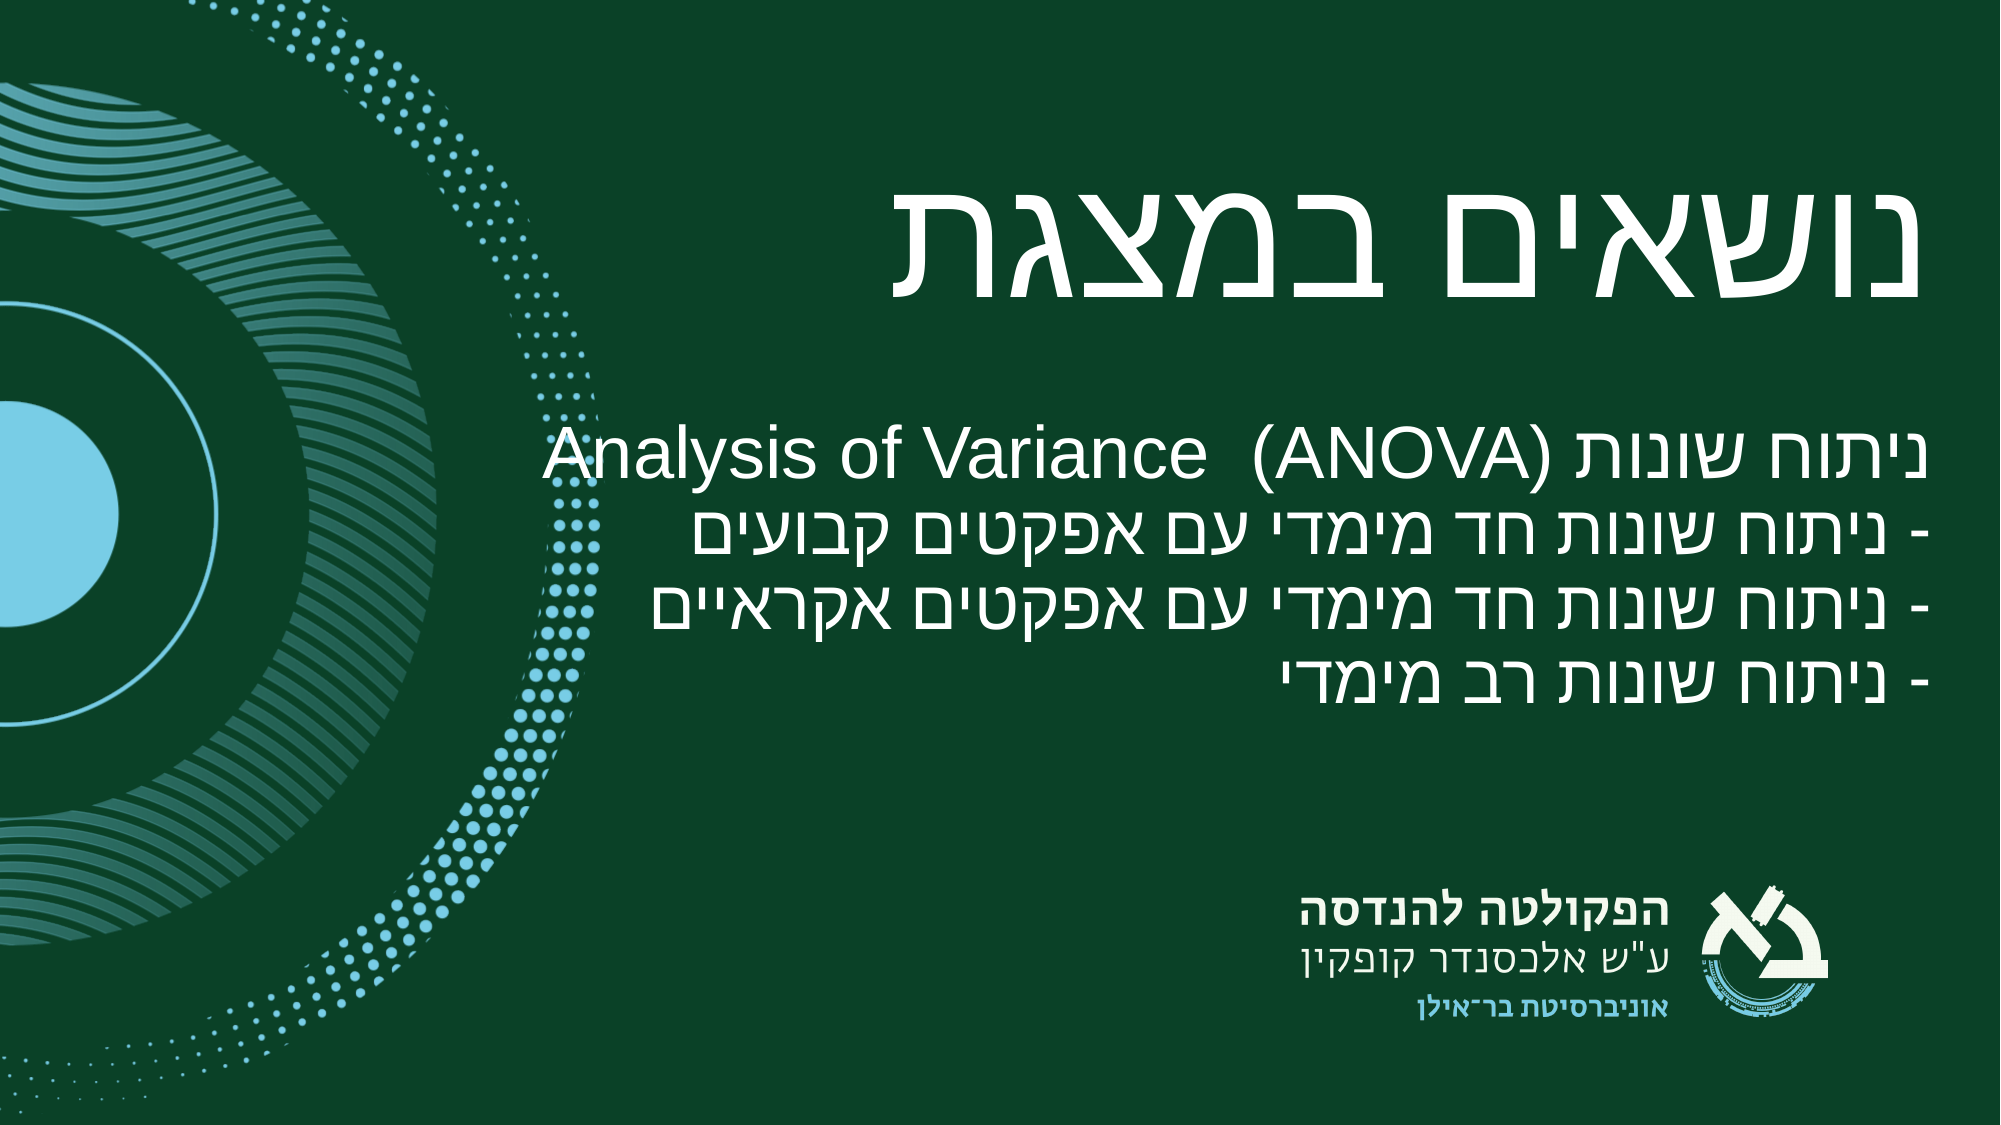

נושאים במצגת

ניתוח שונות Analysis of Variance  (ANOVA)
- ניתוח שונות חד מימדי עם אפקטים קבועים
- ניתוח שונות חד מימדי עם אפקטים אקראיים
- ניתוח שונות רב מימדי